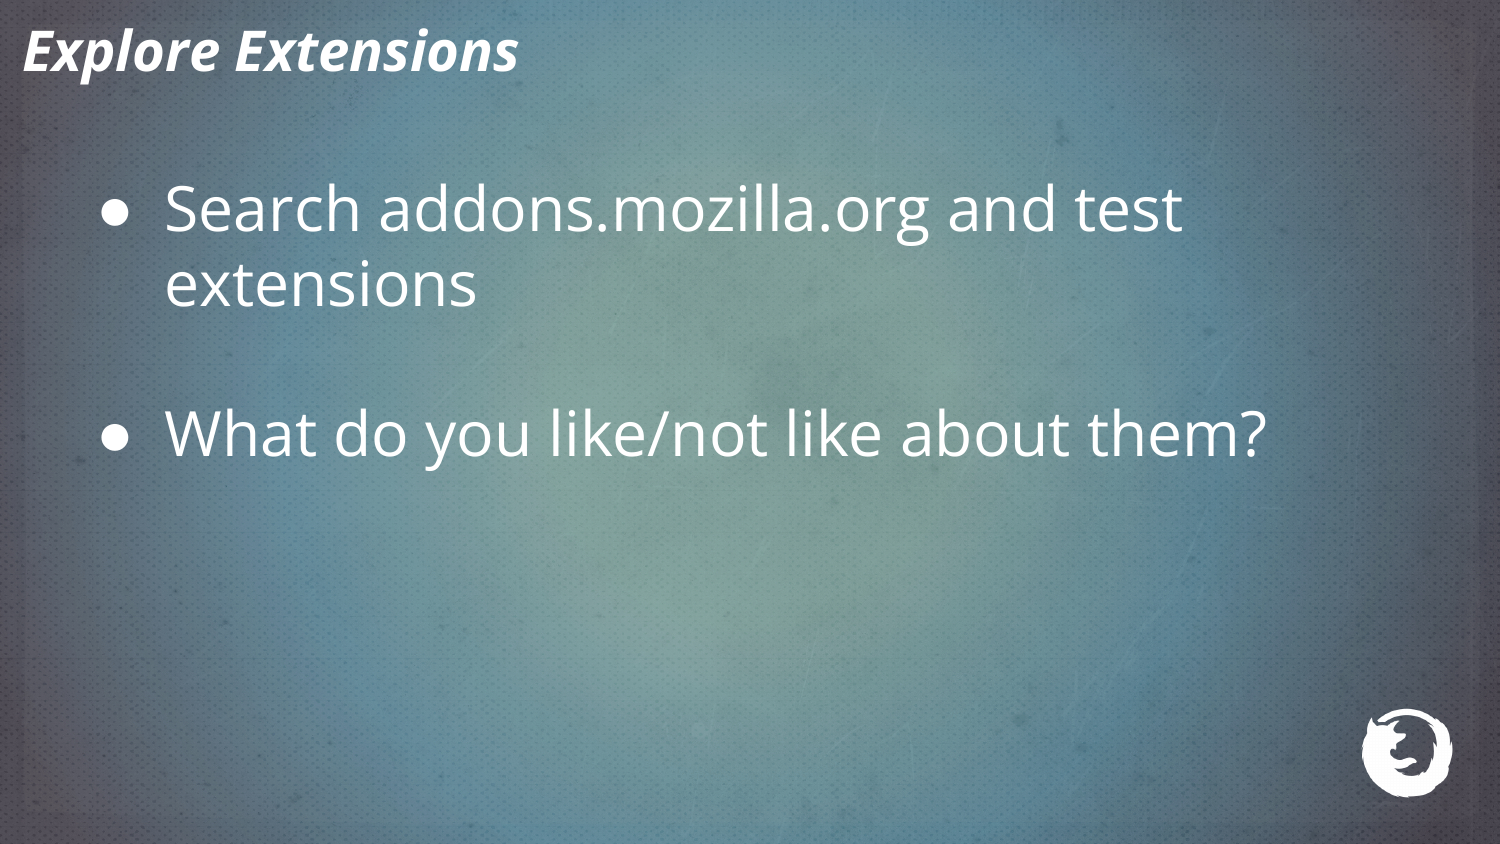

Explore Extensions
Search addons.mozilla.org and test extensions

What do you like/not like about them?